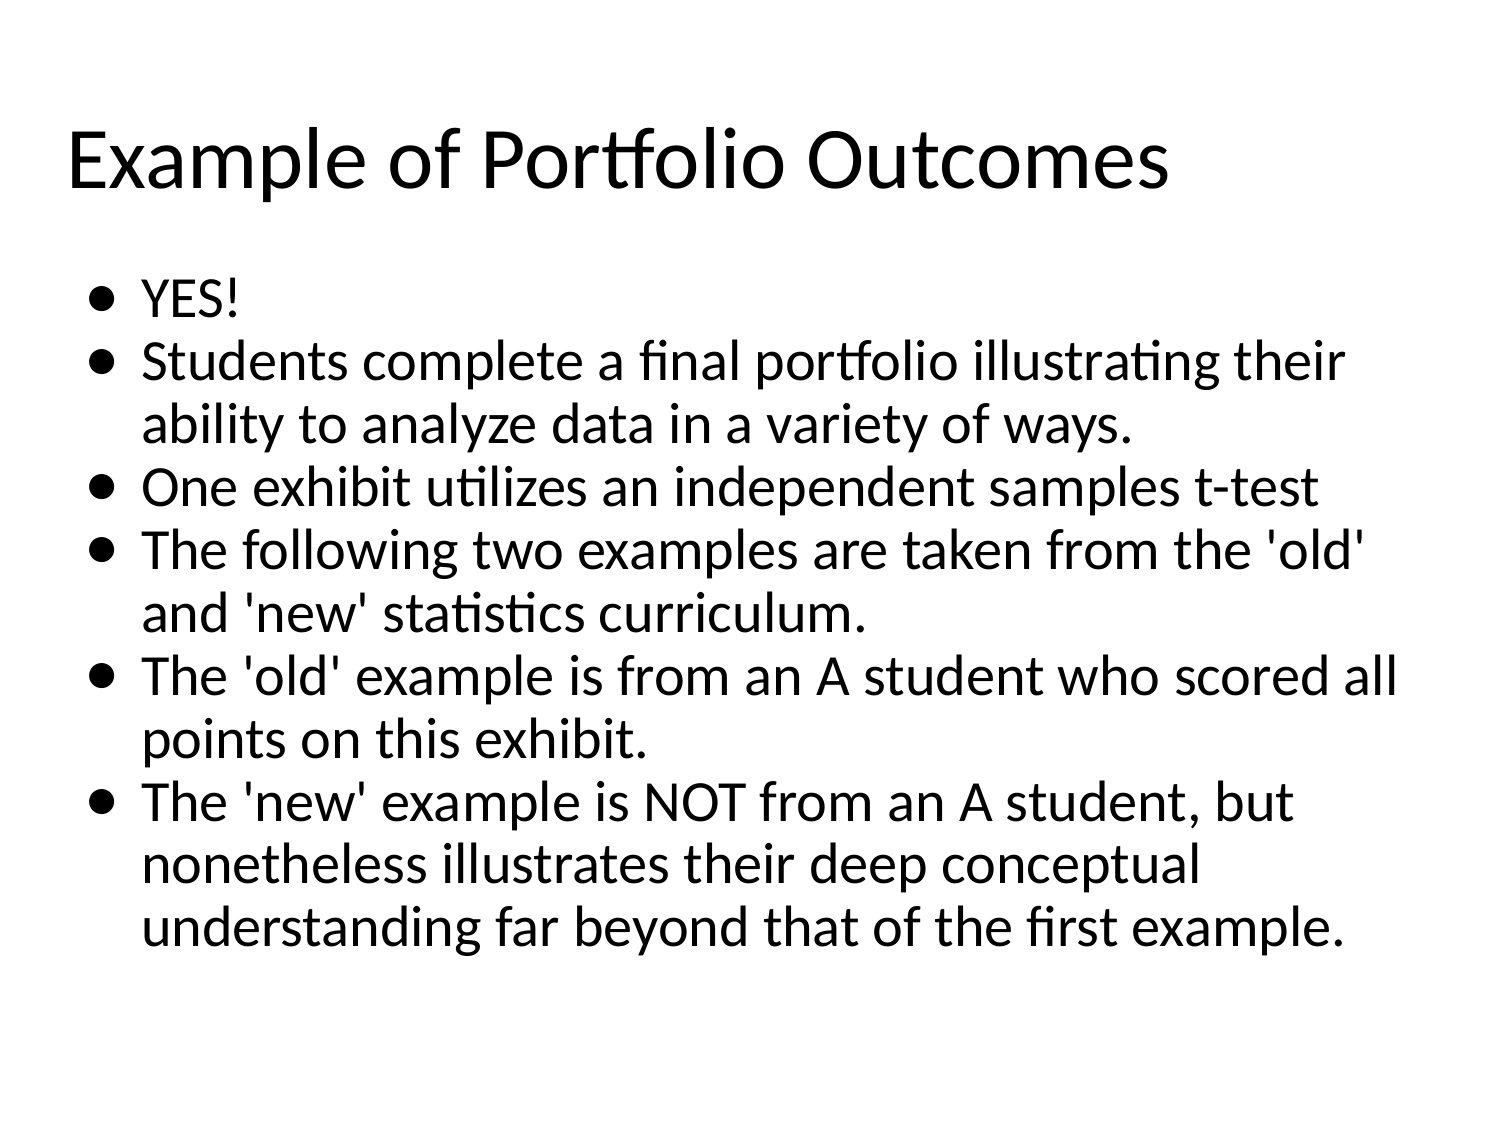

# Example of Portfolio Outcomes
YES!
Students complete a final portfolio illustrating their ability to analyze data in a variety of ways.
One exhibit utilizes an independent samples t-test
The following two examples are taken from the 'old' and 'new' statistics curriculum.
The 'old' example is from an A student who scored all points on this exhibit.
The 'new' example is NOT from an A student, but nonetheless illustrates their deep conceptual understanding far beyond that of the first example.